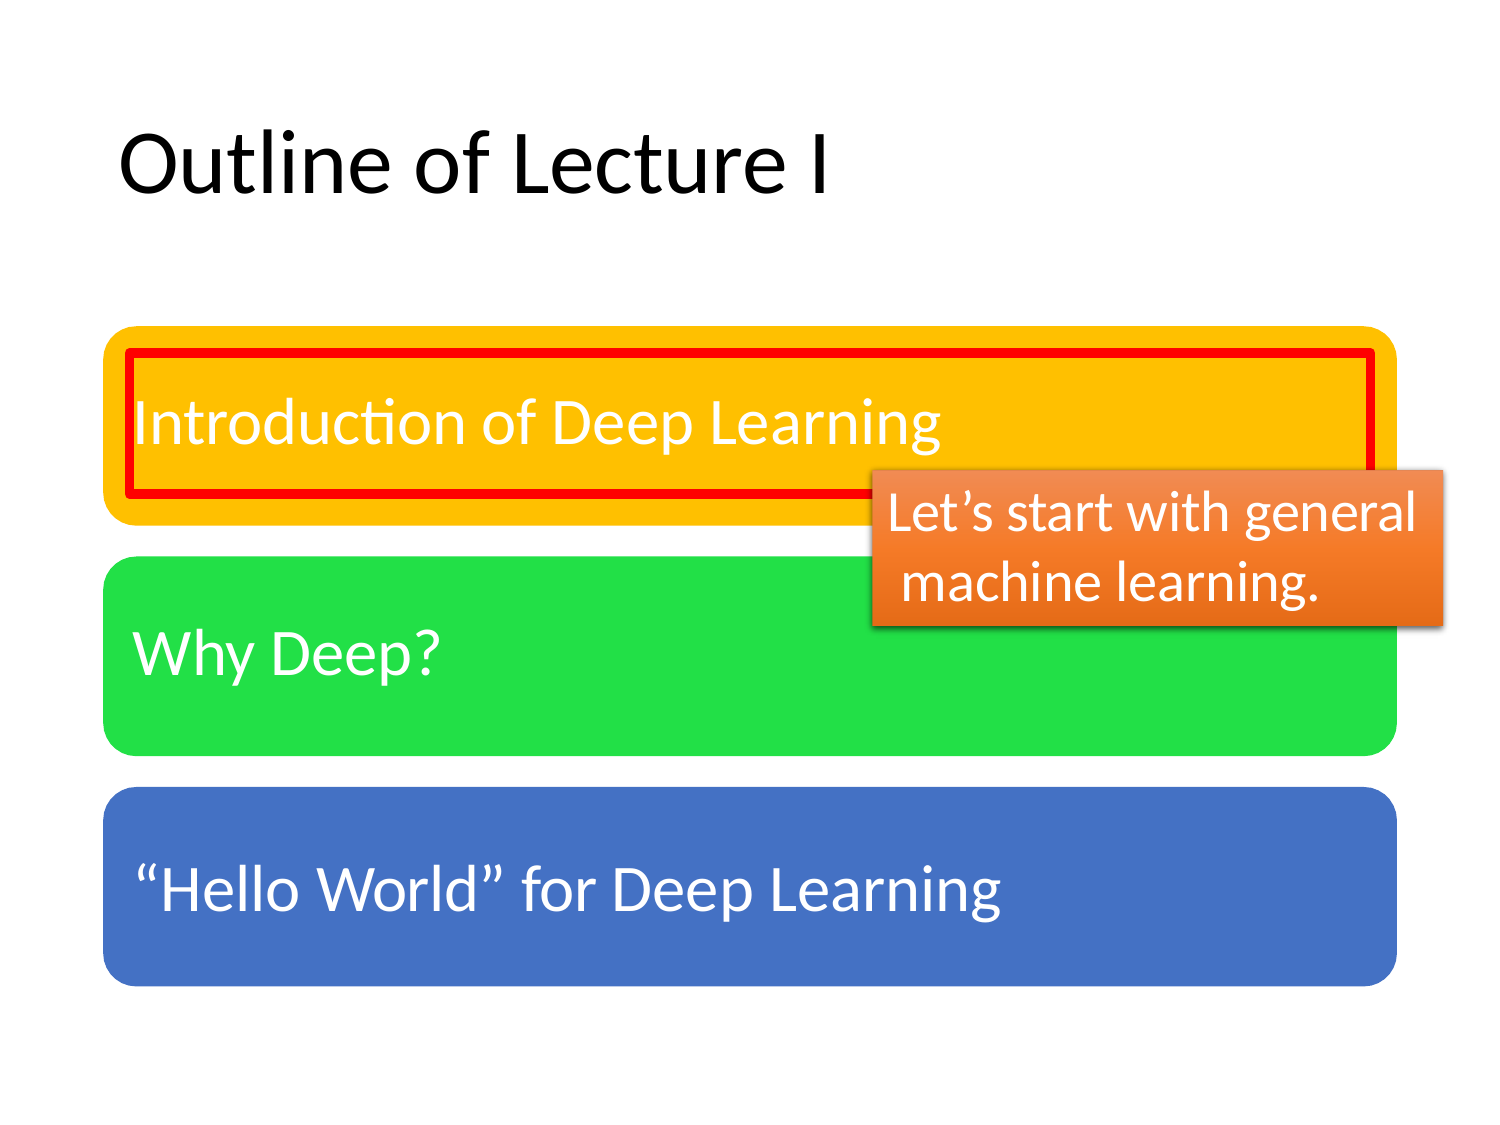

# Outline of Lecture I

Introduction of Deep Learning
Let’s start with general  machine learning.
Why Deep?

“Hello World” for Deep Learning